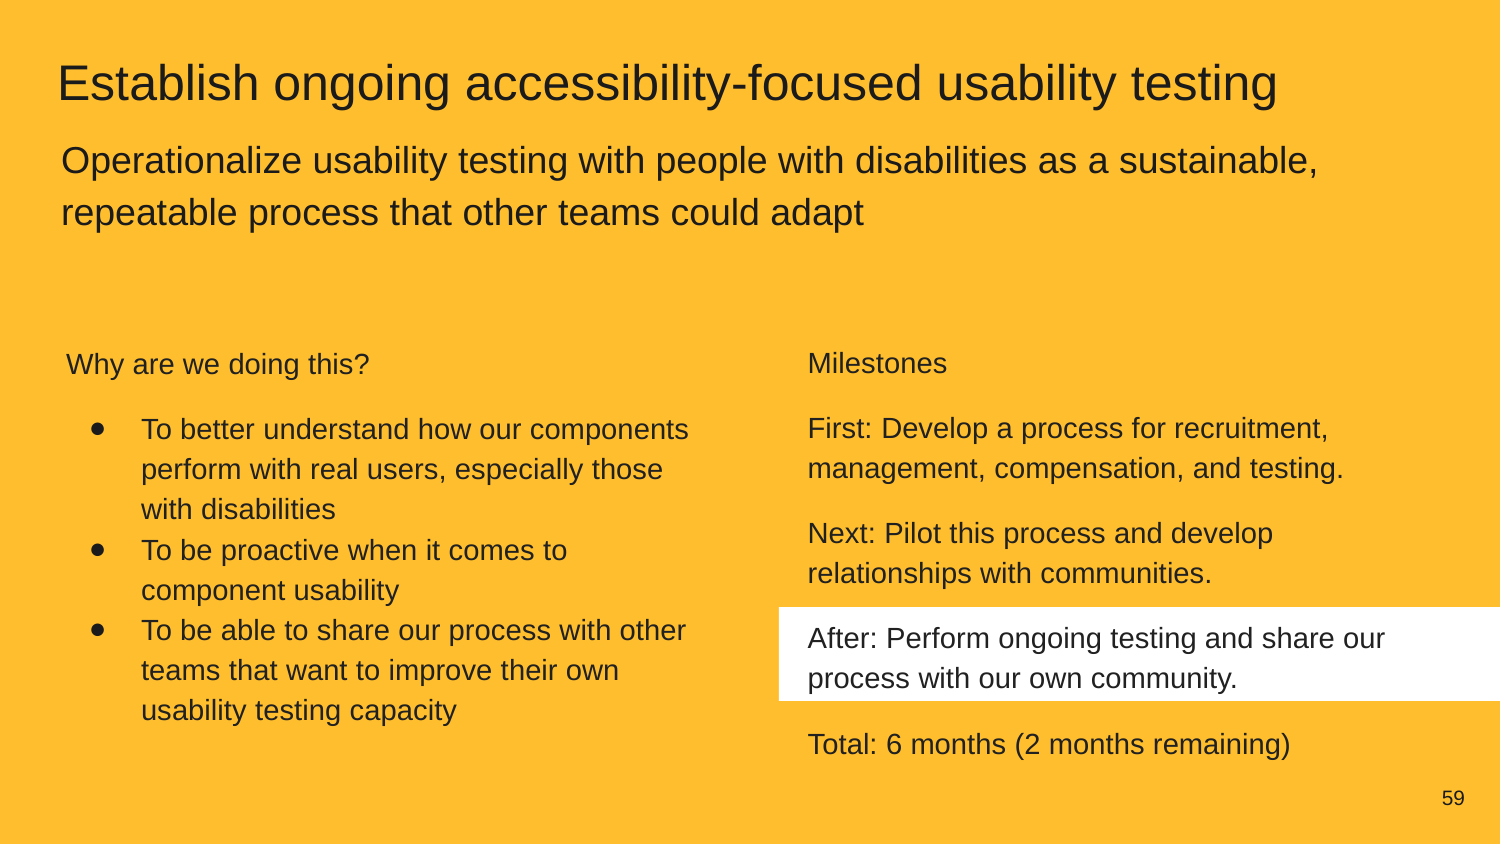

# Establish ongoing accessibility-focused usability testing
Operationalize usability testing with people with disabilities as a sustainable, repeatable process that other teams could adapt
Milestones
First: Develop a process for recruitment, management, compensation, and testing.
Next: Pilot this process and develop relationships with communities.
After: Perform ongoing testing and share our process with our own community.
Total: 6 months (2 months remaining)

Why are we doing this?
To better understand how our components perform with real users, especially those with disabilities
To be proactive when it comes to component usability
To be able to share our process with other teams that want to improve their own usability testing capacity

59